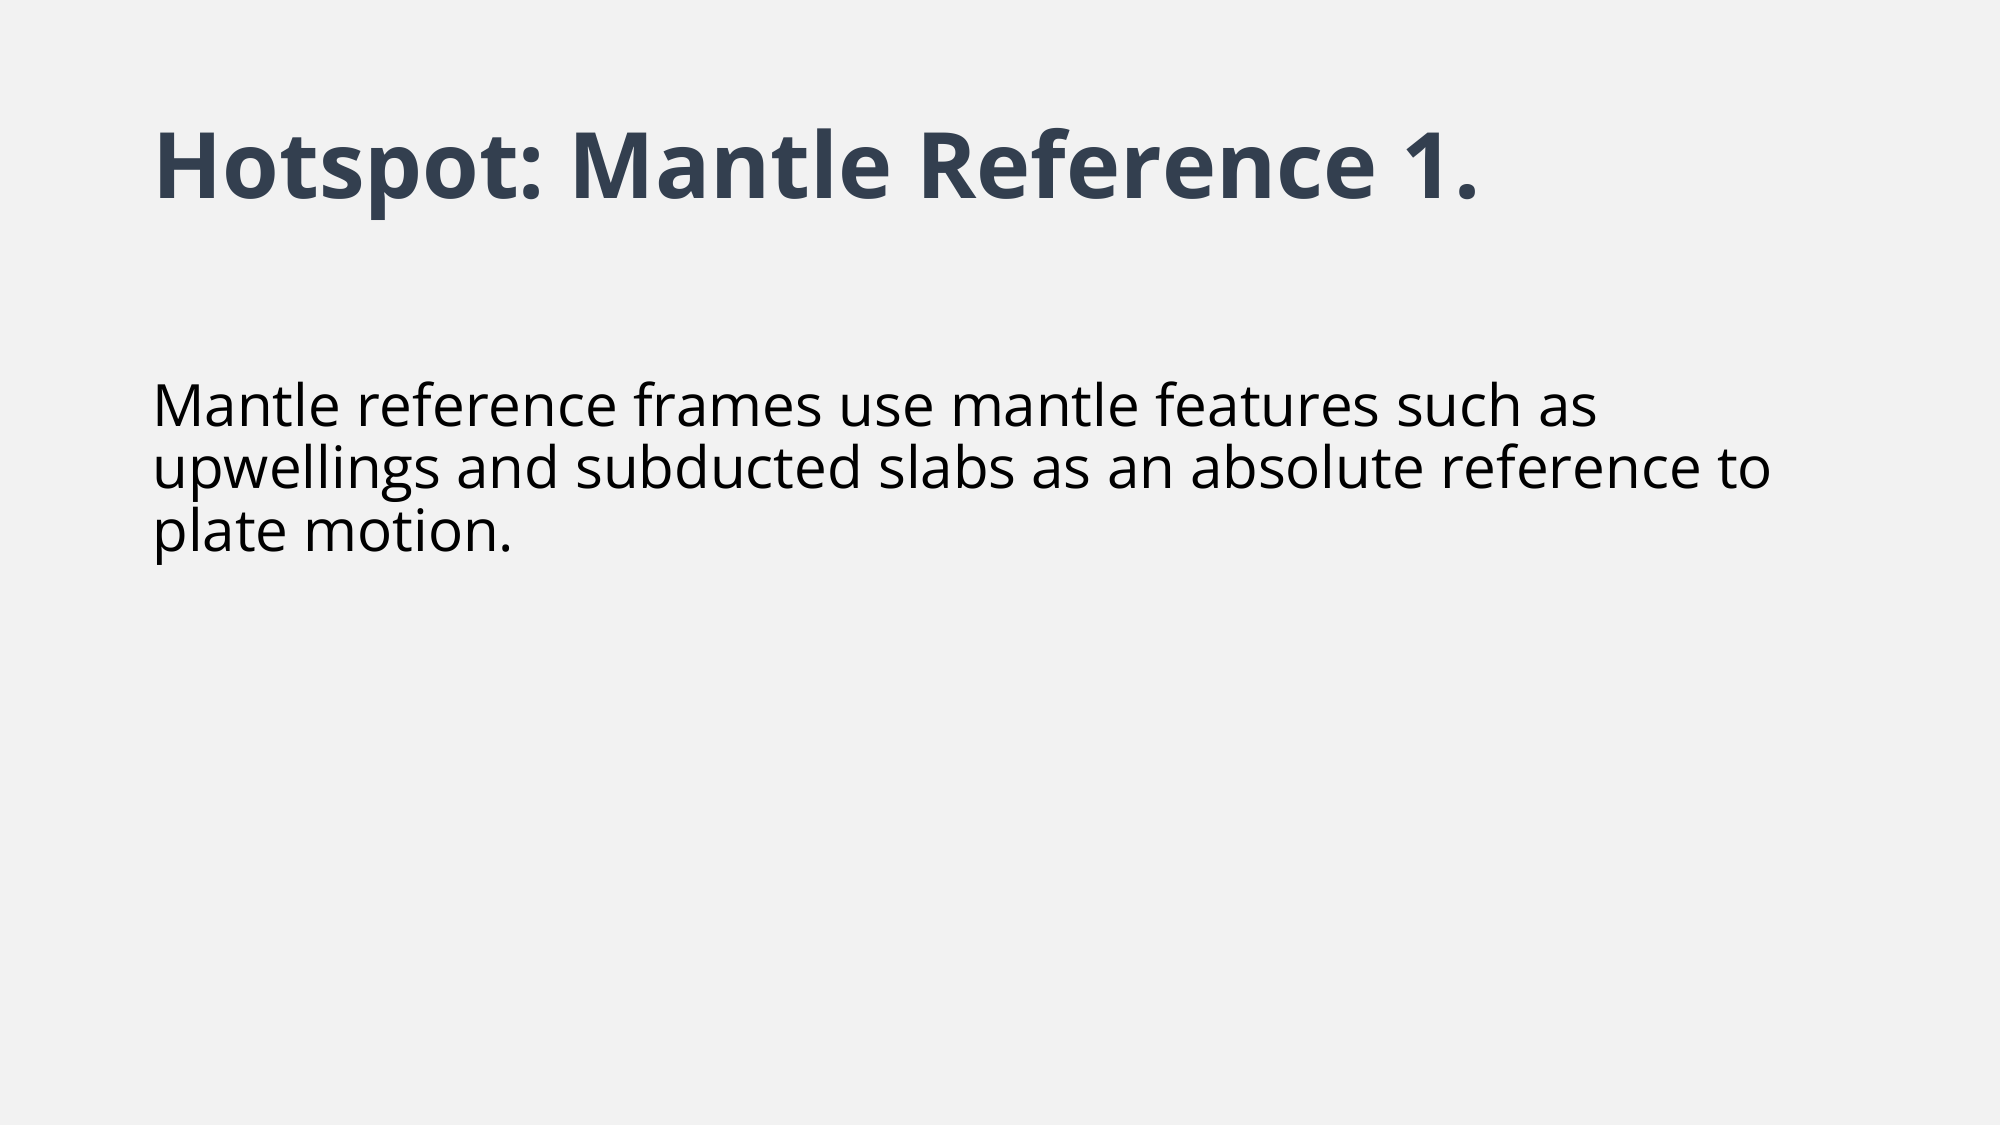

# Hotspot: Mantle Reference 1.

Mantle reference frames use mantle features such as upwellings and subducted slabs as an absolute reference to plate motion.